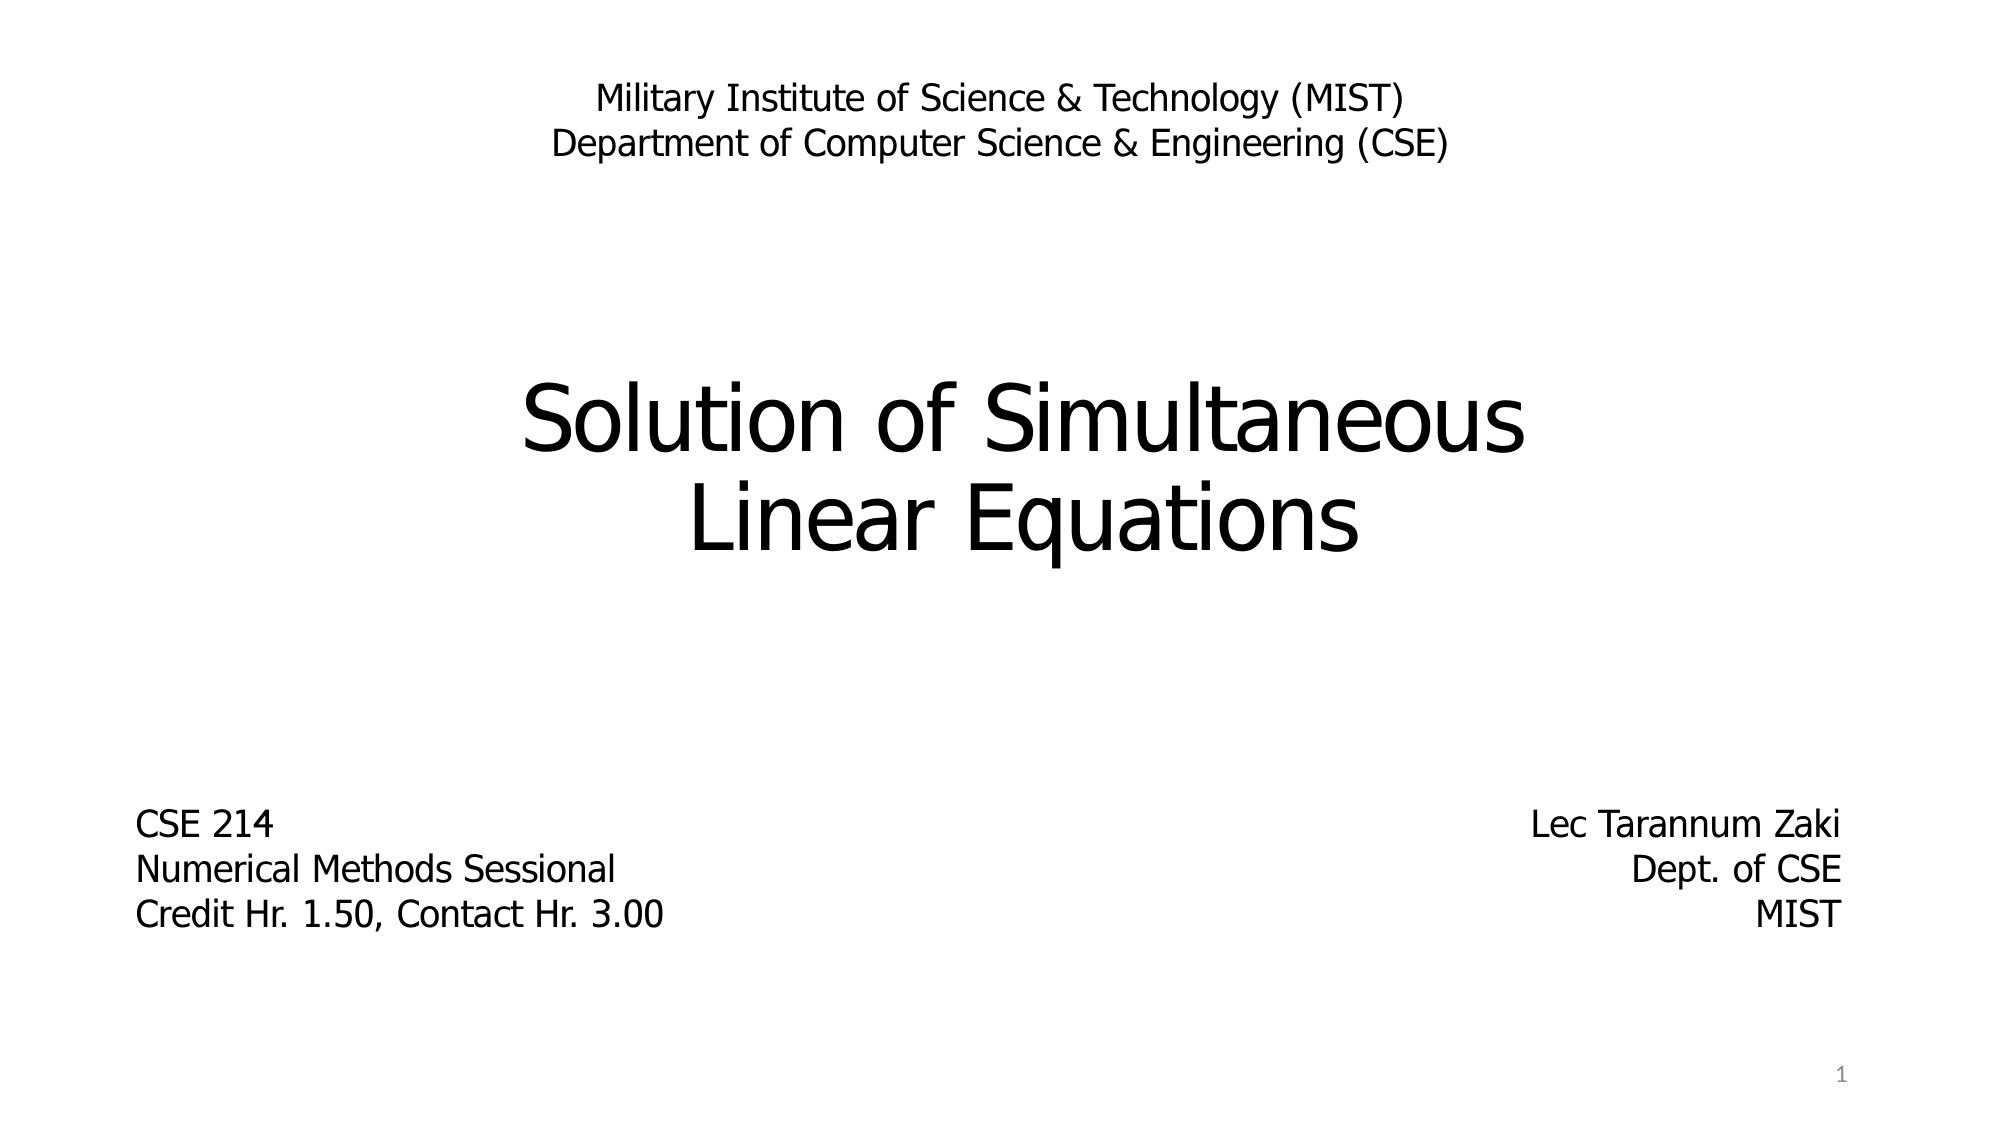

Military Institute of Science & Technology (MIST)
Department of Computer Science & Engineering (CSE)
Solution of Simultaneous
Linear Equations
CSE 214
Numerical Methods Sessional
Credit Hr. 1.50, Contact Hr. 3.00
Lec Tarannum Zaki
Dept. of CSE
MIST
1